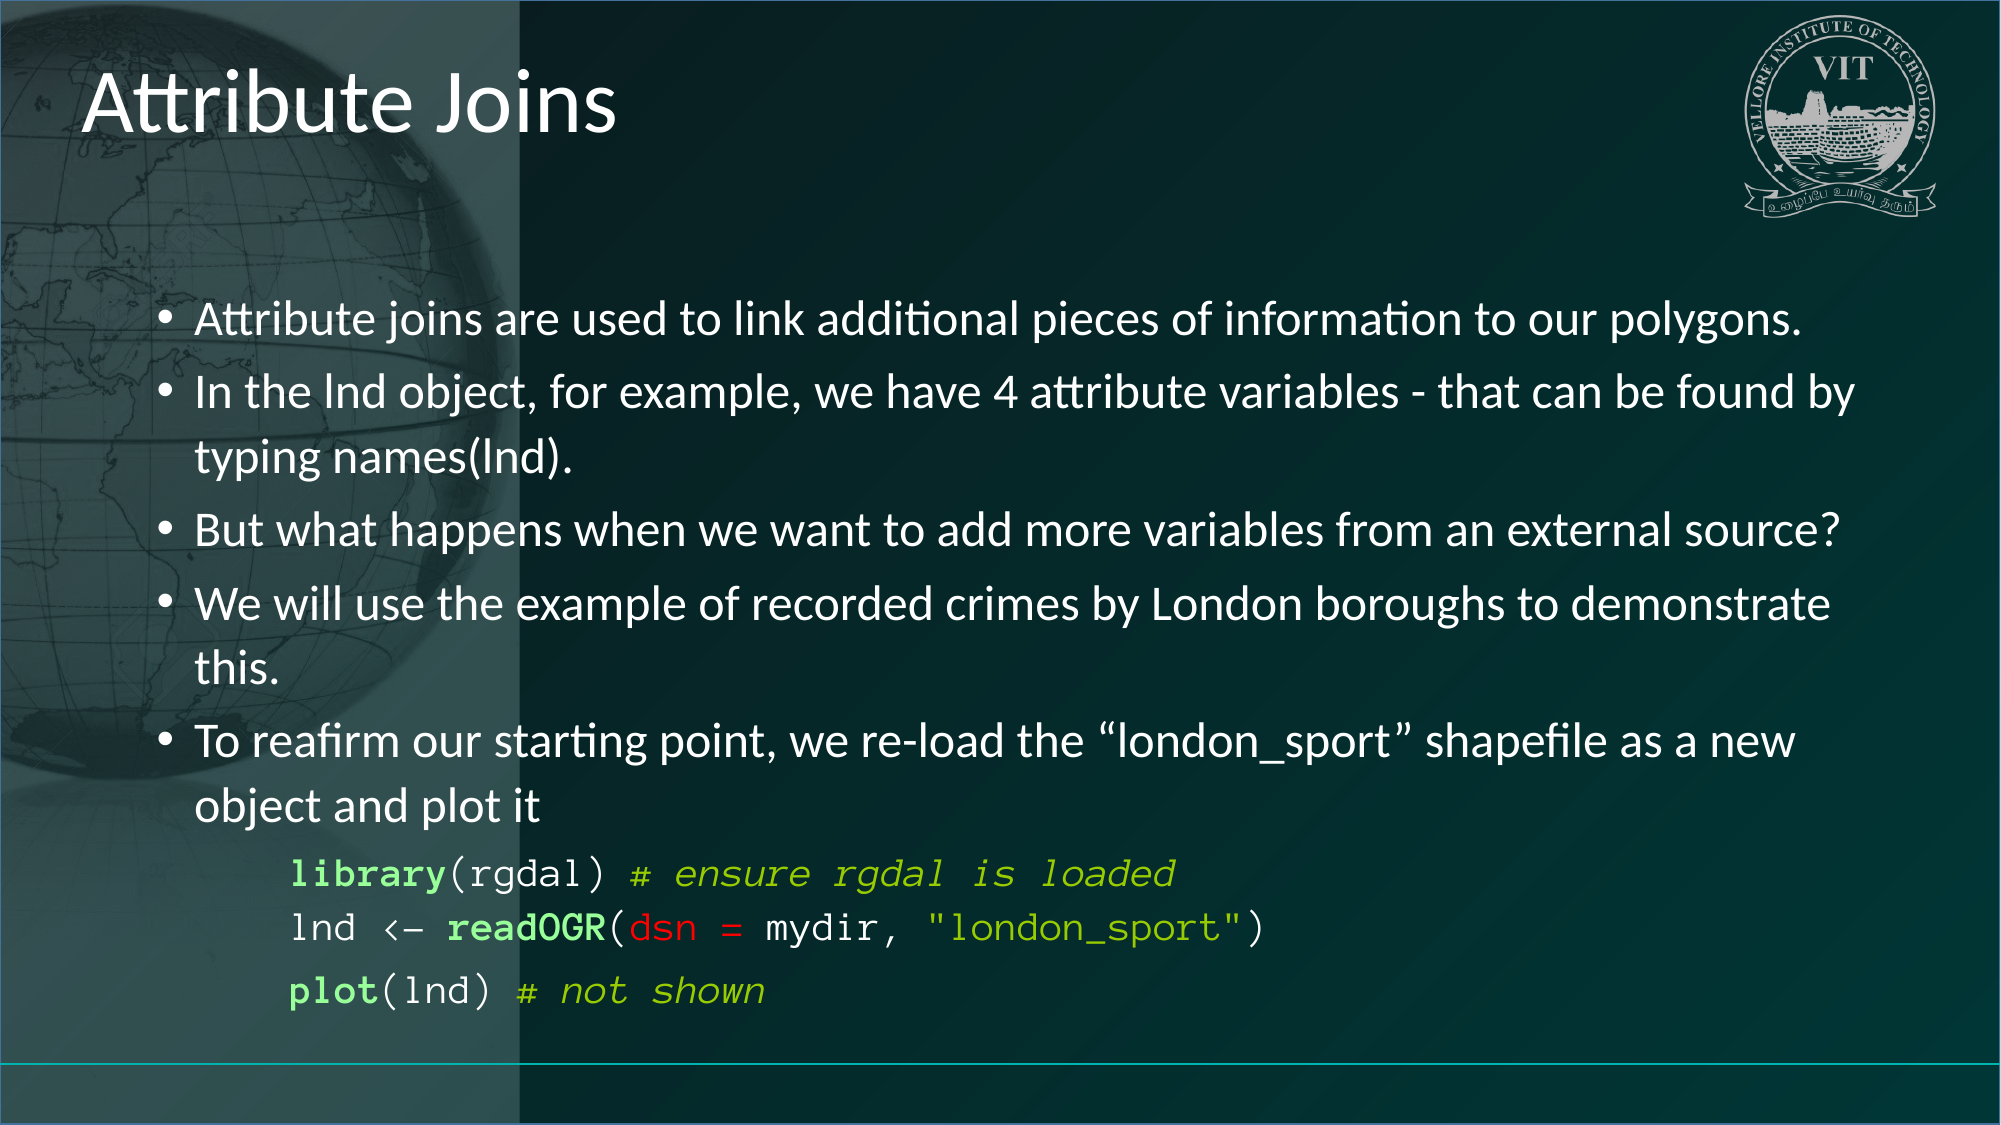

# Attribute Joins
Attribute joins are used to link additional pieces of information to our polygons.
In the lnd object, for example, we have 4 attribute variables - that can be found by typing names(lnd).
But what happens when we want to add more variables from an external source?
We will use the example of recorded crimes by London boroughs to demonstrate this.
To reafirm our starting point, we re-load the “london_sport” shapefile as a new object and plot it
library(rgdal) # ensure rgdal is loaded
lnd <- readOGR(dsn = mydir, "london_sport")
plot(lnd) # not shown